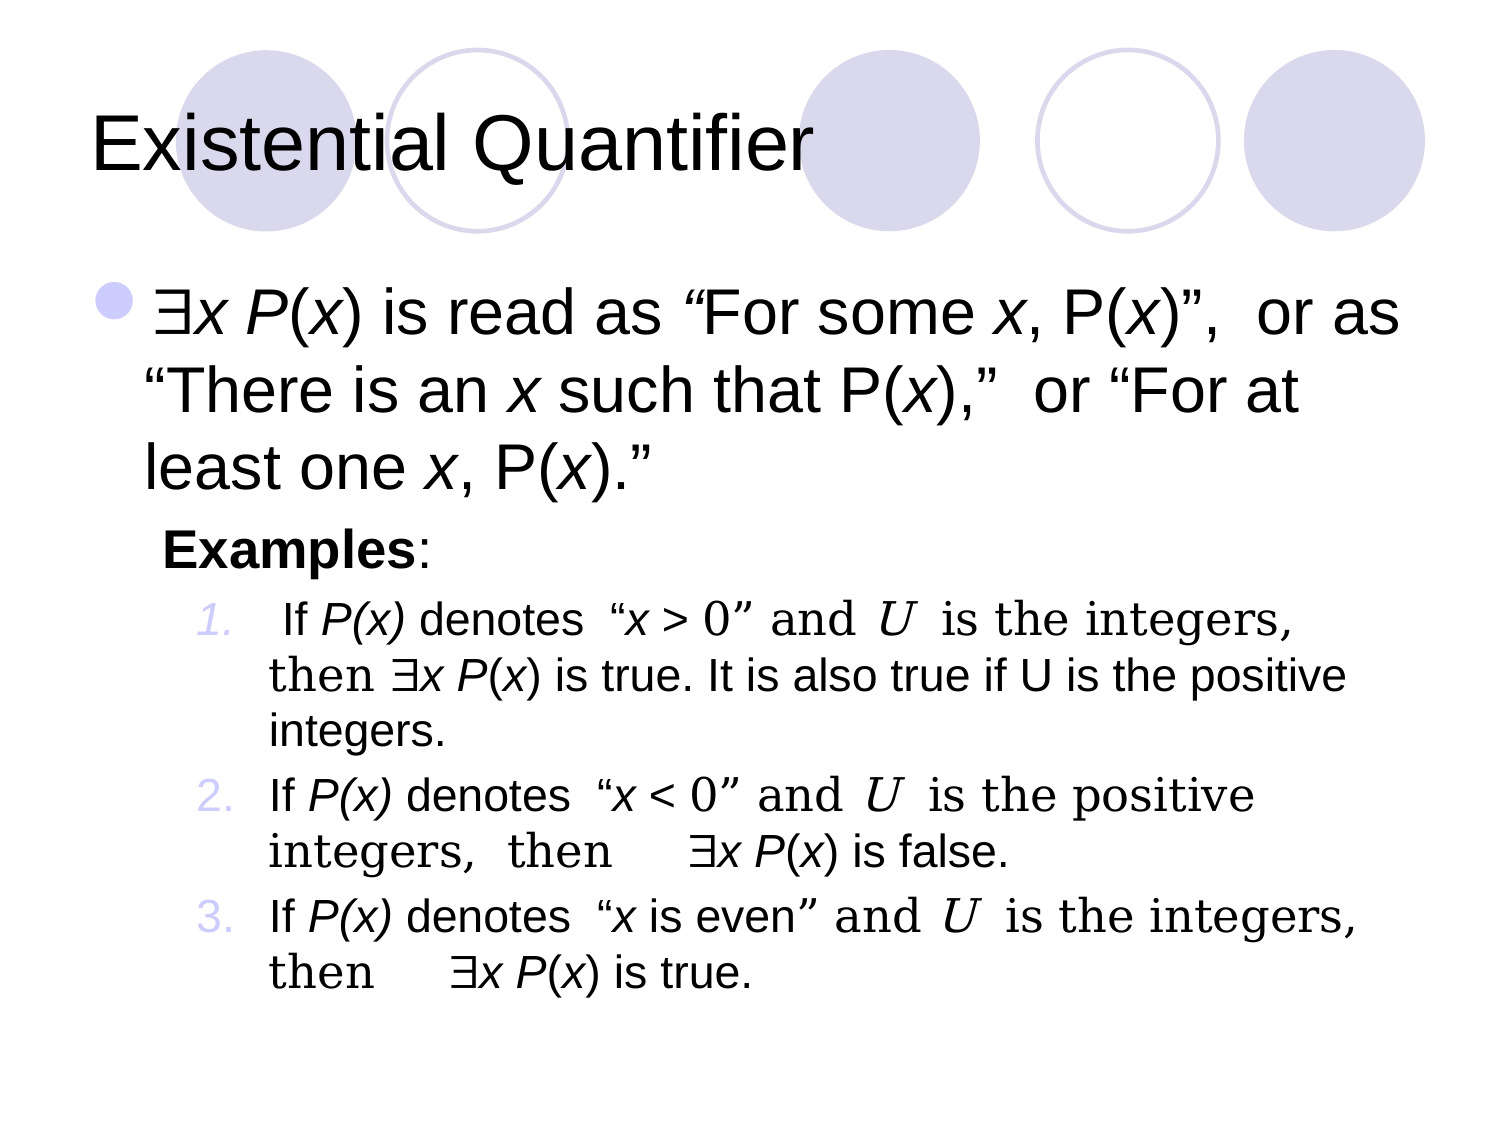

# Existential Quantifier
∃x P(x) is read as “For some x, P(x)”,  or as “There is an x such that P(x),”  or “For at least one x, P(x).”
Examples:
 If P(x) denotes  “x > 0” and U  is the integers, then ∃x P(x) is true. It is also true if U is the positive integers.
If P(x) denotes  “x < 0” and U  is the positive integers,  then     ∃x P(x) is false.
If P(x) denotes  “x is even” and U  is the integers,  then     ∃x P(x) is true.